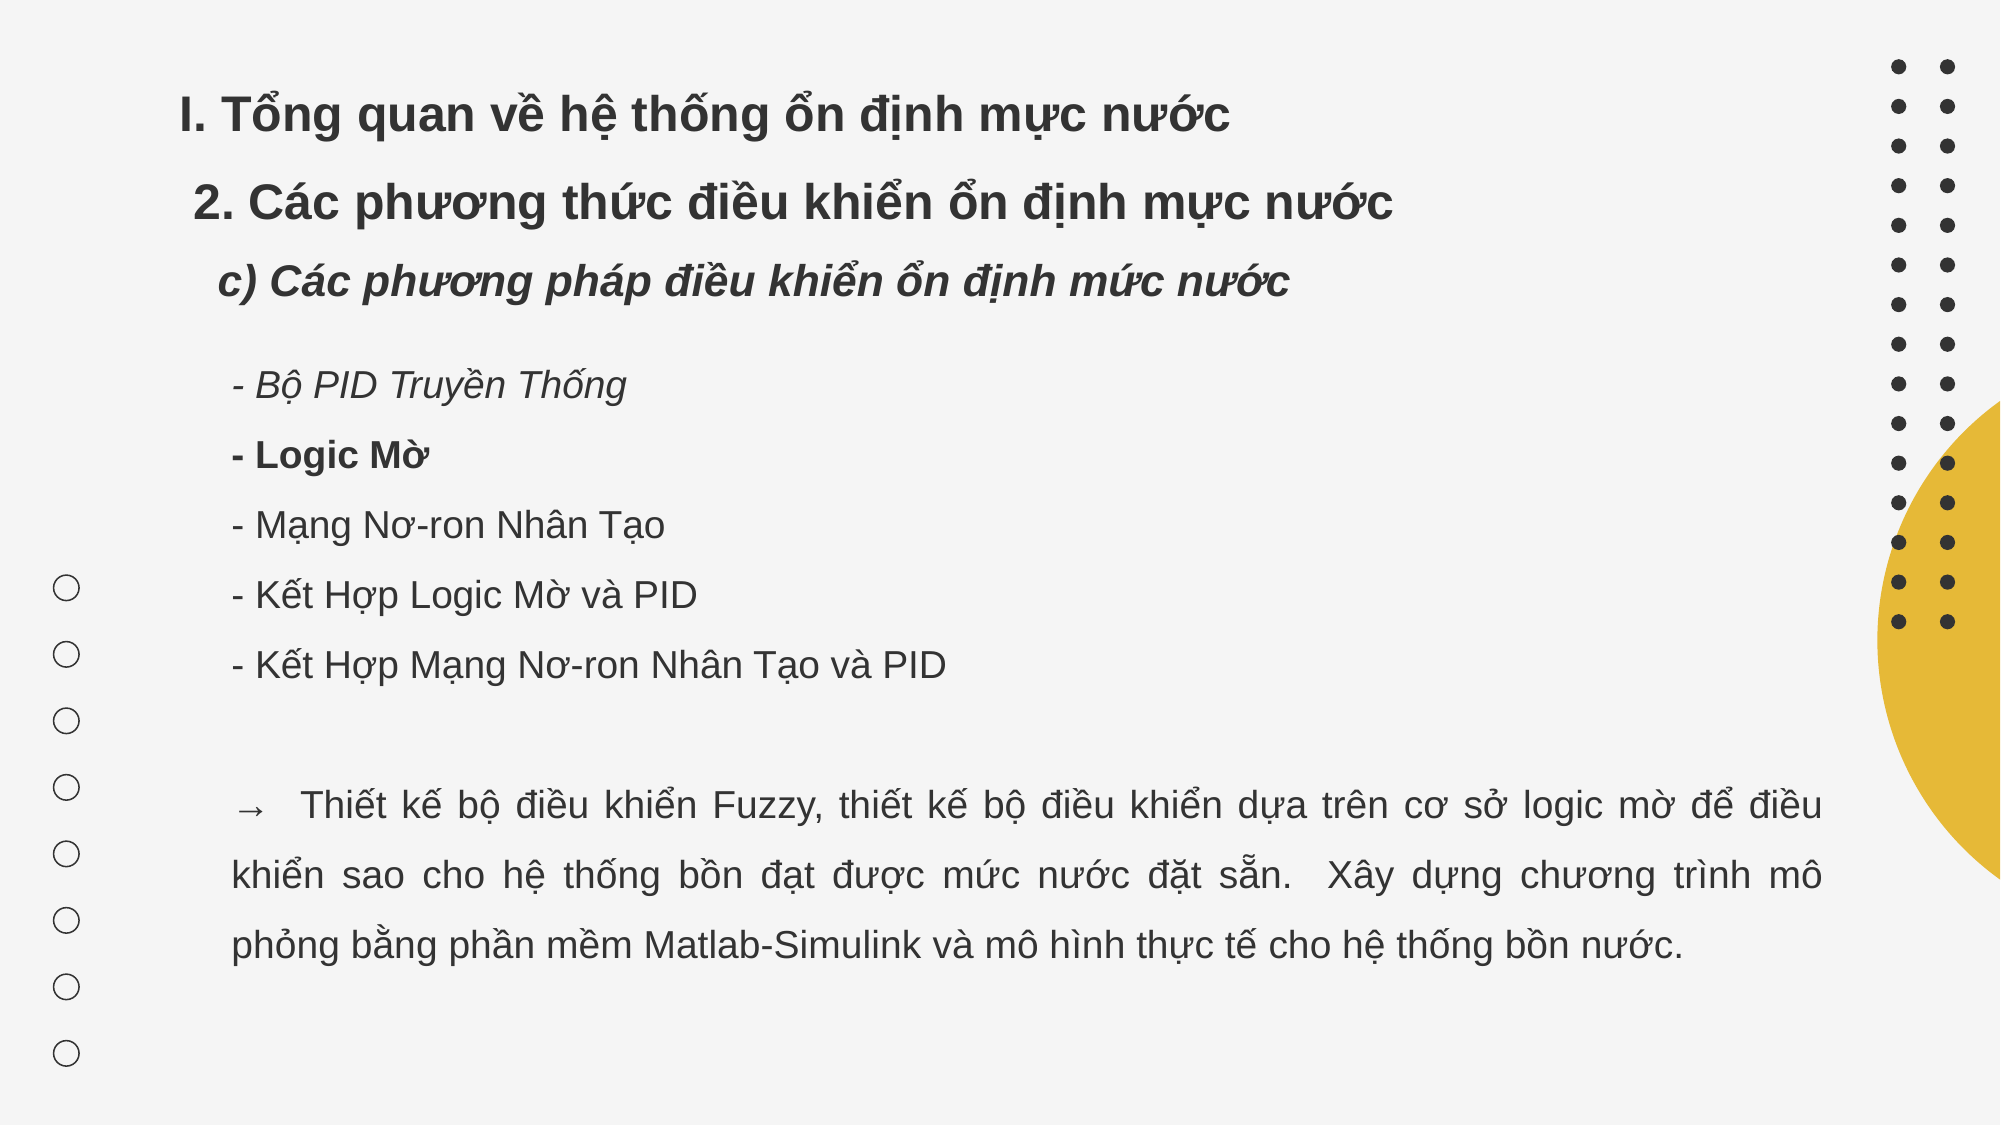

# I. Tổng quan về hệ thống ổn định mực nước
 2. Các phương thức điều khiển ổn định mực nước
 c) Các phương pháp điều khiển ổn định mức nước
- Bộ PID Truyền Thống
- Logic Mờ
- Mạng Nơ-ron Nhân Tạo
- Kết Hợp Logic Mờ và PID
- Kết Hợp Mạng Nơ-ron Nhân Tạo và PID

→  Thiết kế bộ điều khiển Fuzzy, thiết kế bộ điều khiển dựa trên cơ sở logic mờ để điều khiển sao cho hệ thống bồn đạt được mức nước đặt sẵn.  Xây dựng chương trình mô phỏng bằng phần mềm Matlab-Simulink và mô hình thực tế cho hệ thống bồn nước.